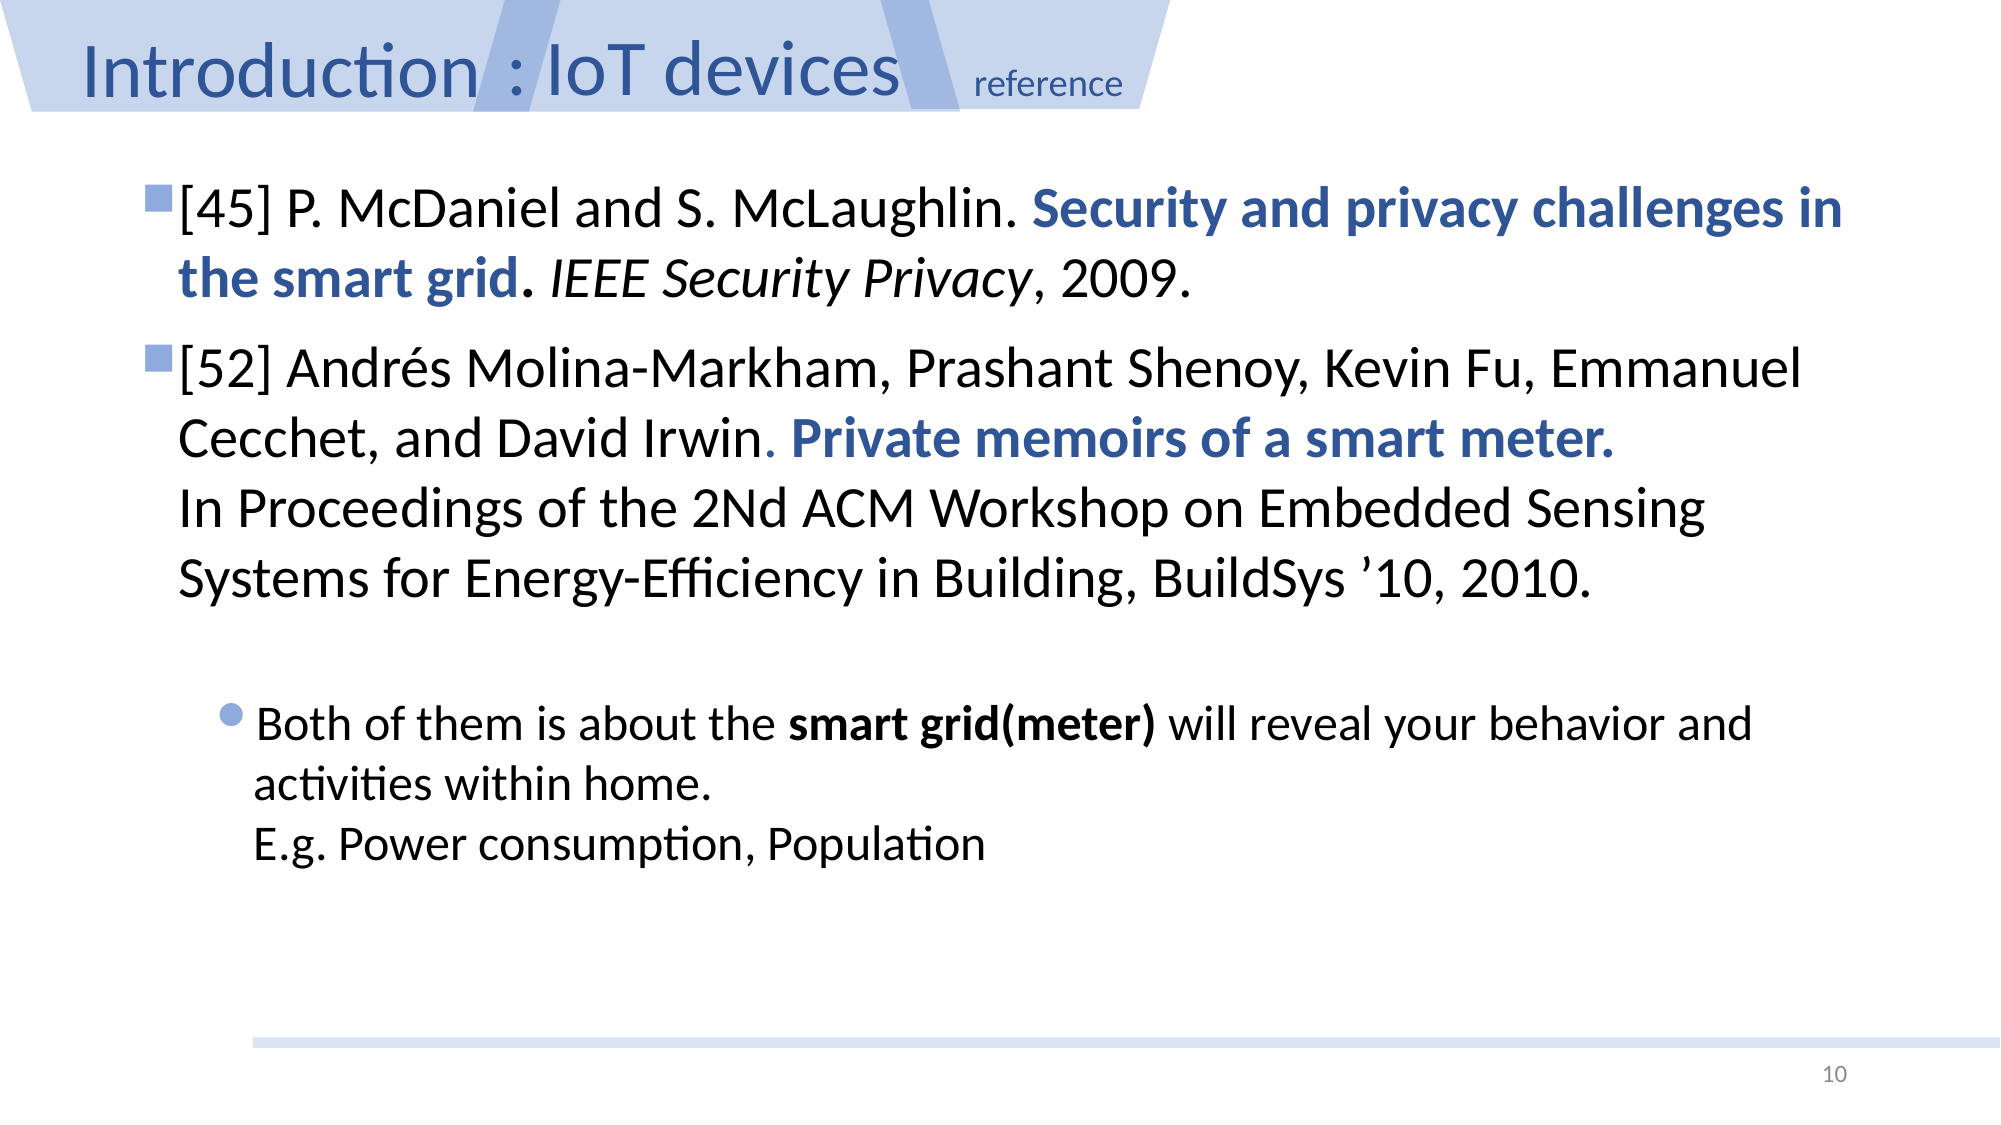

: IoT devices
reference
# Introduction
[45] P. McDaniel and S. McLaughlin. Security and privacy challenges in the smart grid. IEEE Security Privacy, 2009.
[52] Andrés Molina-Markham, Prashant Shenoy, Kevin Fu, Emmanuel Cecchet, and David Irwin. Private memoirs of a smart meter.
In Proceedings of the 2Nd ACM Workshop on Embedded Sensing Systems for Energy-Efficiency in Building, BuildSys ’10, 2010.
Both of them is about the smart grid(meter) will reveal your behavior and activities within home.
E.g. Power consumption, Population

10